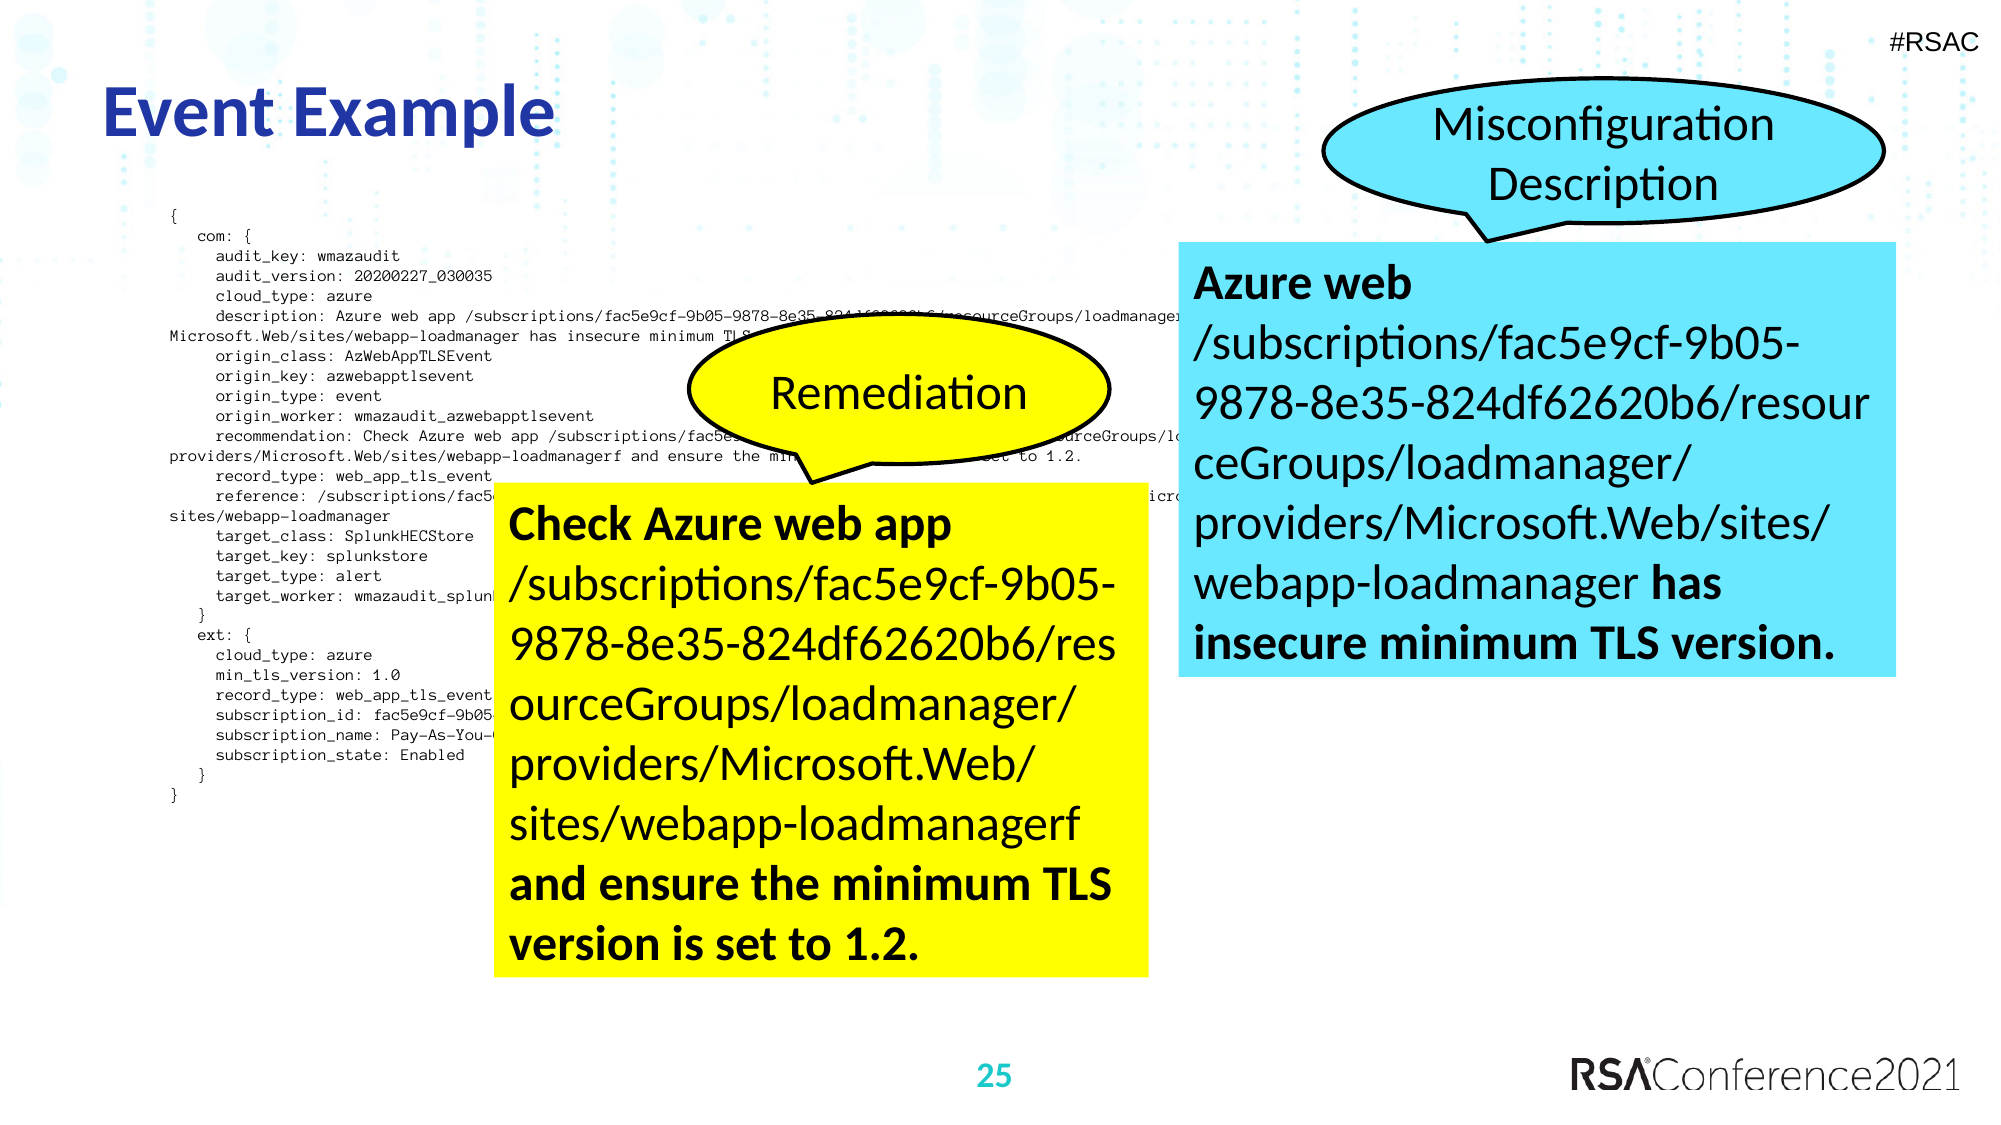

# Event Example
Misconfiguration Description
{ 
   com: {
     audit_key: wmazaudit
     audit_version: 20200227_030035
     cloud_type: azure
     description: Azure web app /subscriptions/fac5e9cf-9b05-9878-8e35-824df62620b6/resourceGroups/loadmanager/providers/Microsoft.Web/sites/webapp-loadmanager has insecure minimum TLS version.
     origin_class: AzWebAppTLSEvent
     origin_key: azwebapptlsevent
     origin_type: event
     origin_worker: wmazaudit_azwebapptlsevent
     recommendation: Check Azure web app /subscriptions/fac5e9cf-9b05-9878-8e35-824df62620b6/resourceGroups/loadmanager/providers/Microsoft.Web/sites/webapp-loadmanagerf and ensure the minimum TLS version is set to 1.2.
     record_type: web_app_tls_event
     reference: /subscriptions/fac5e9cf-9b05-9878-8e35-824df62620b6/resourceGroups/loadmanager/providers/Microsoft.Web/sites/webapp-loadmanager
     target_class: SplunkHECStore
     target_key: splunkstore
     target_type: alert
     target_worker: wmazaudit_splunkstore
   }
   ext: {
     cloud_type: azure
     min_tls_version: 1.0
     record_type: web_app_tls_event
     subscription_id: fac5e9cf-9b05-9878-8e35-824df62620b6
     subscription_name: Pay-As-You-Go
     subscription_state: Enabled
   }
}
Azure web /subscriptions/fac5e9cf-9b05-9878-8e35-824df62620b6/resourceGroups/loadmanager/providers/Microsoft.Web/sites/webapp-loadmanager has insecure minimum TLS version.
Remediation
Check Azure web app /subscriptions/fac5e9cf-9b05-9878-8e35-824df62620b6/resourceGroups/loadmanager/providers/Microsoft.Web/sites/webapp-loadmanagerf and ensure the minimum TLS version is set to 1.2.
25